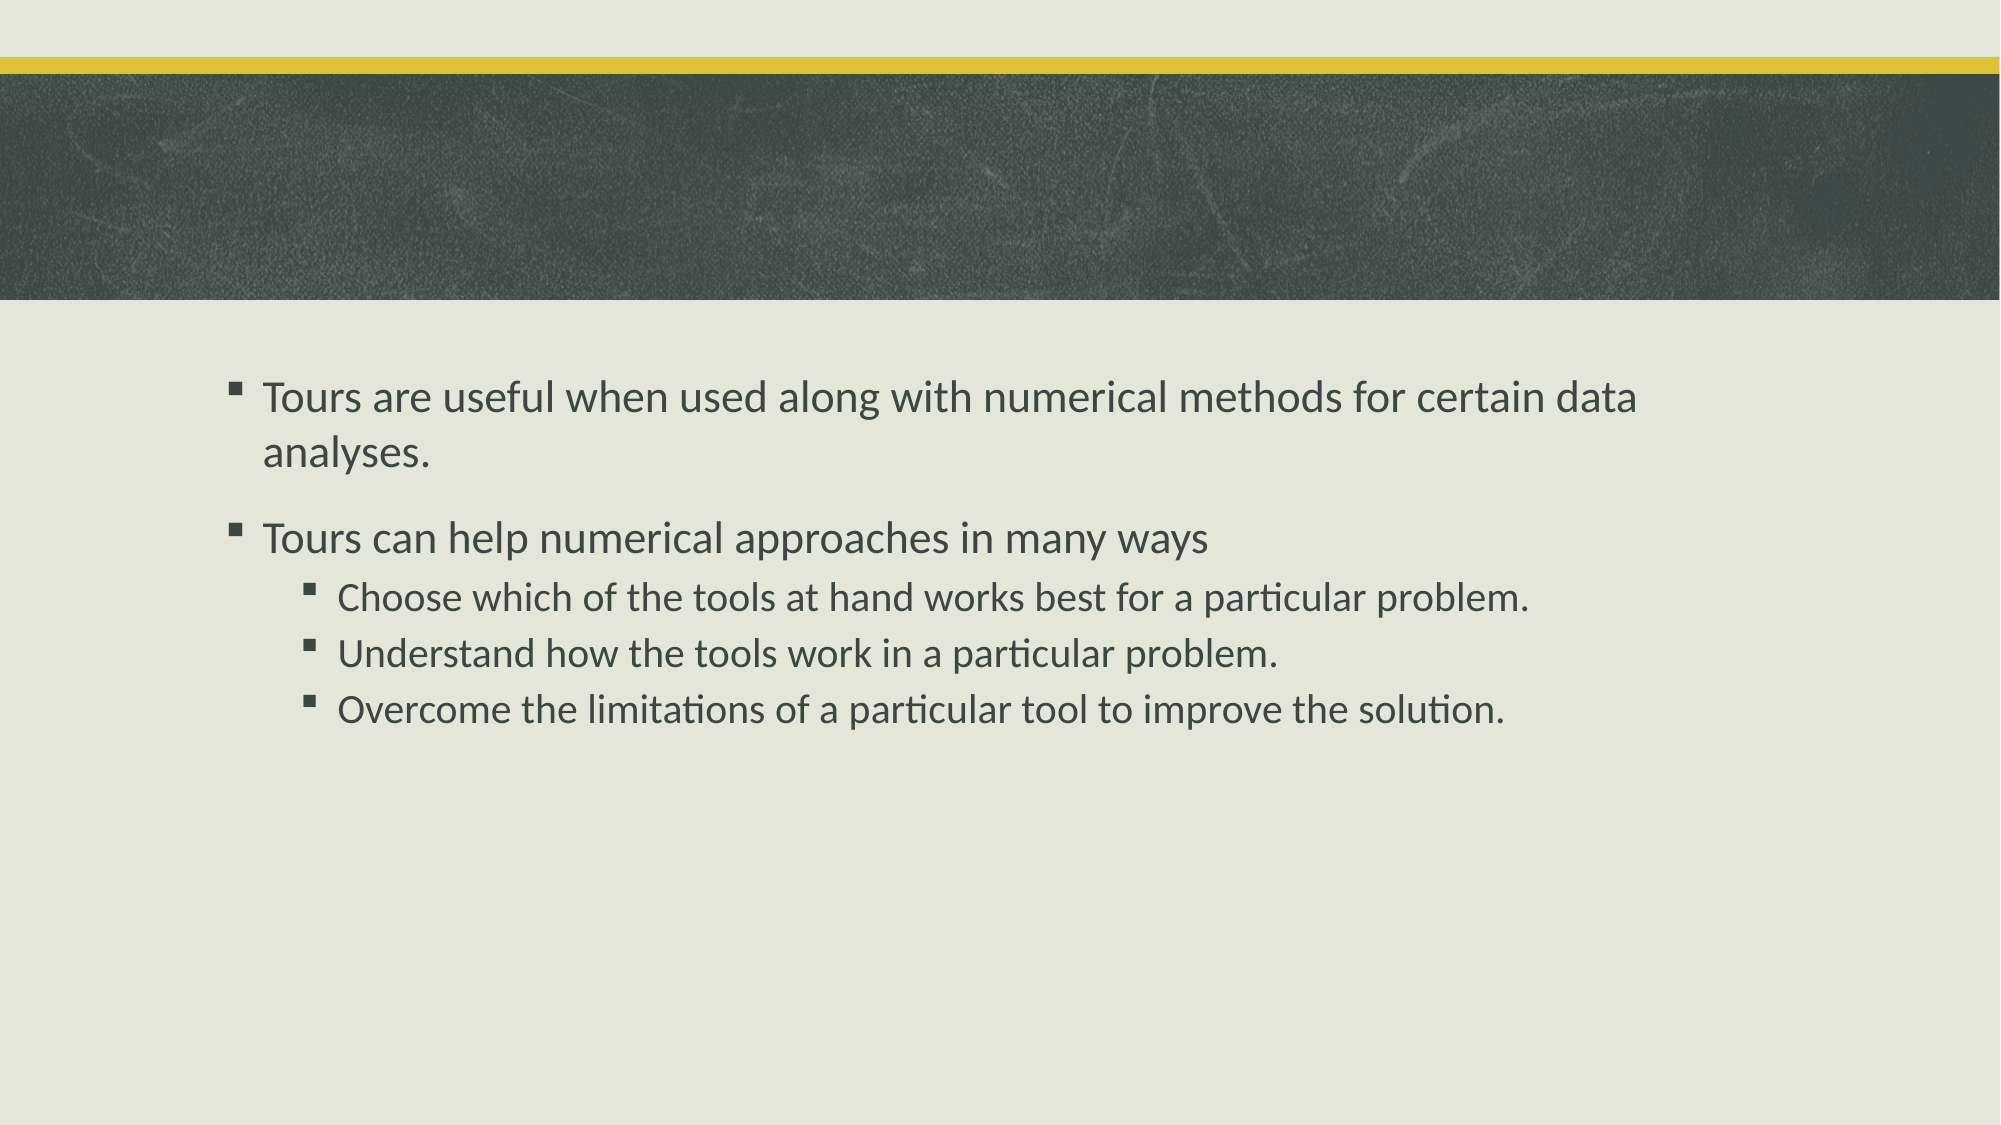

#
Tours are useful when used along with numerical methods for certain data analyses.
Tours can help numerical approaches in many ways
Choose which of the tools at hand works best for a particular problem.
Understand how the tools work in a particular problem.
Overcome the limitations of a particular tool to improve the solution.